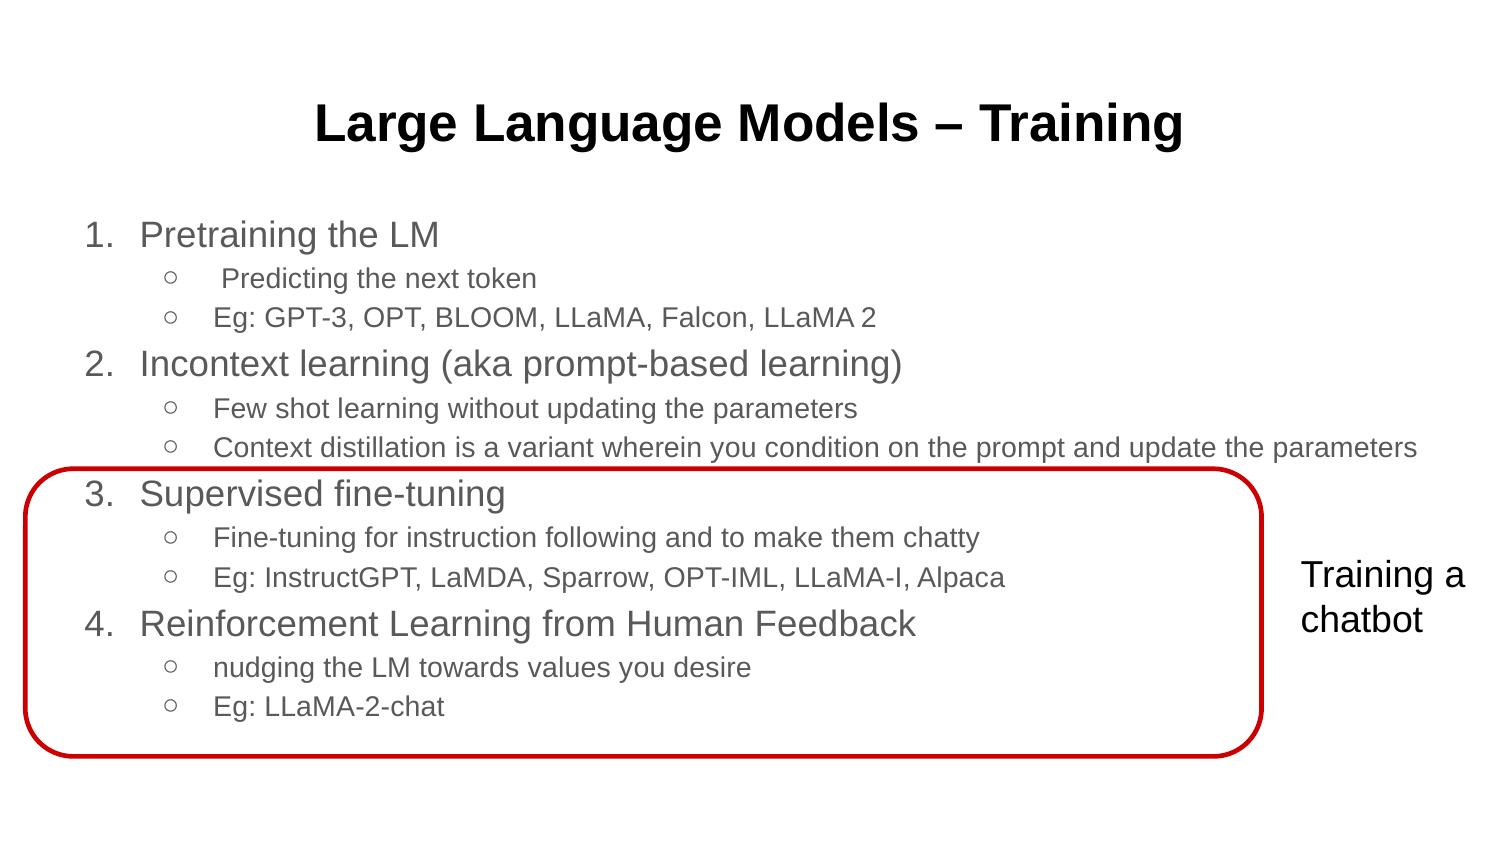

# Large Language Models – Training
Pretraining the LM
 Predicting the next token
Eg: GPT-3, OPT, BLOOM, LLaMA, Falcon, LLaMA 2
Incontext learning (aka prompt-based learning)
Few shot learning without updating the parameters
Context distillation is a variant wherein you condition on the prompt and update the parameters
Supervised fine-tuning
Fine-tuning for instruction following and to make them chatty
Eg: InstructGPT, LaMDA, Sparrow, OPT-IML, LLaMA-I, Alpaca
Reinforcement Learning from Human Feedback
nudging the LM towards values you desire
Eg: LLaMA-2-chat

Training a chatbot